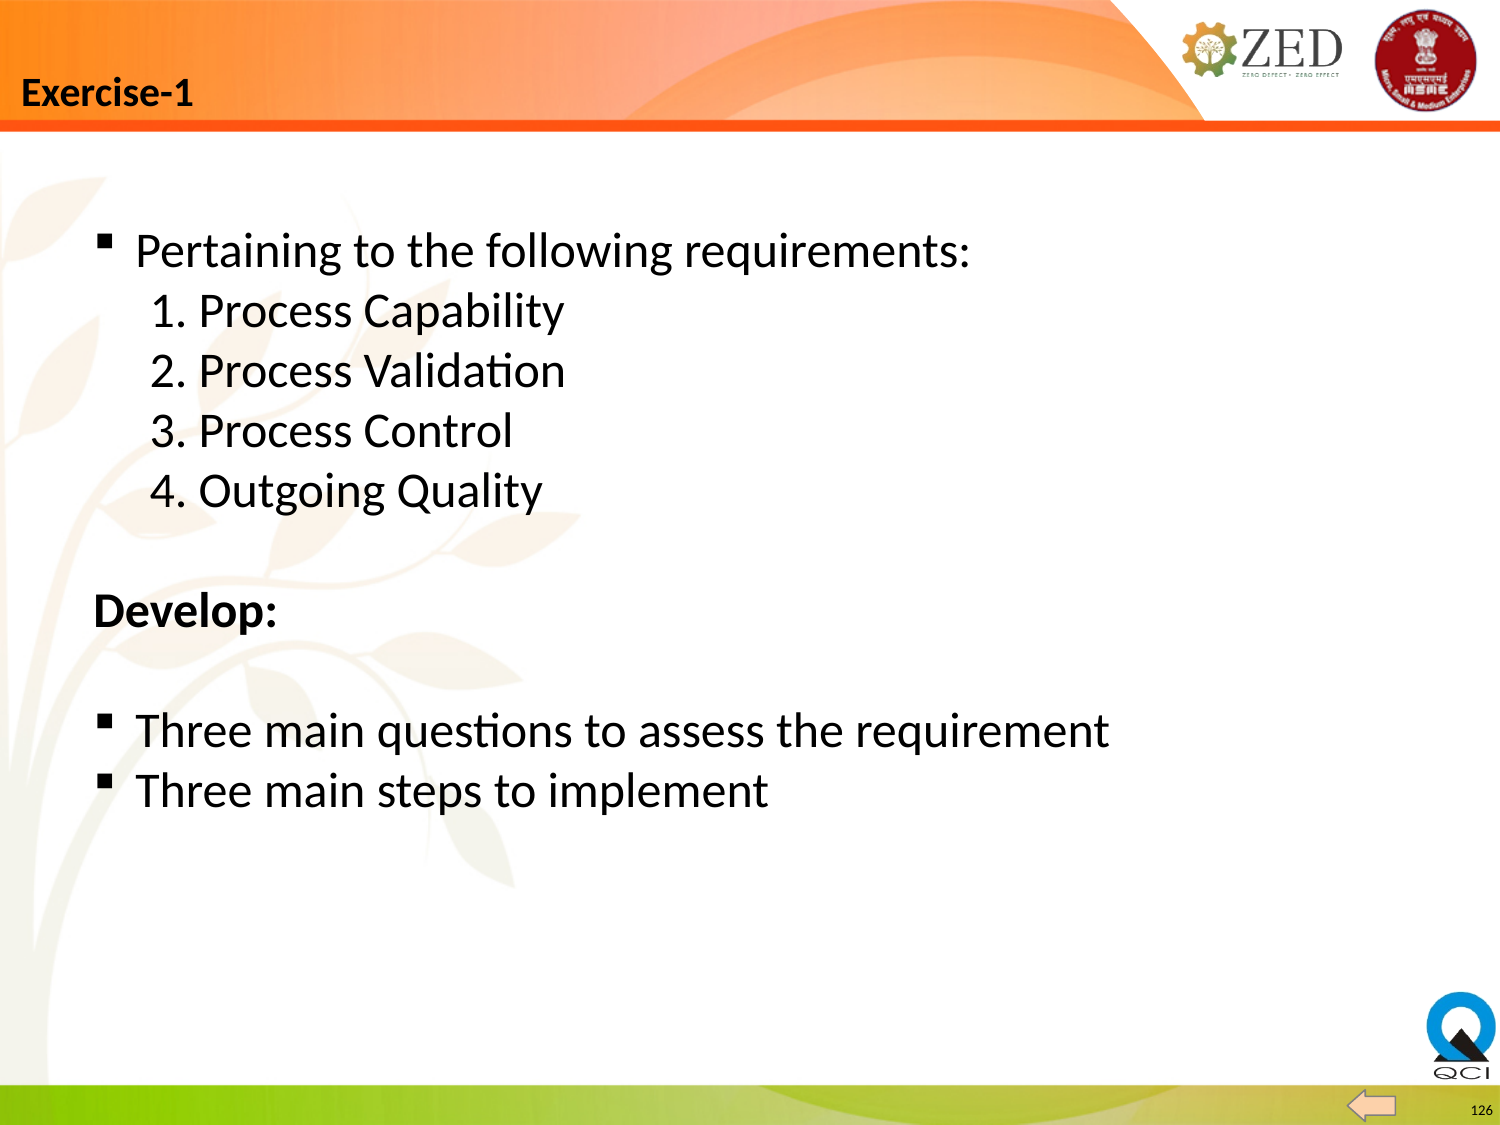

# Exercise-1
Pertaining to the following requirements:
     1. Process Capability
     2. Process Validation
     3. Process Control
     4. Outgoing Quality

Develop:

Three main questions to assess the requirement
Three main steps to implement